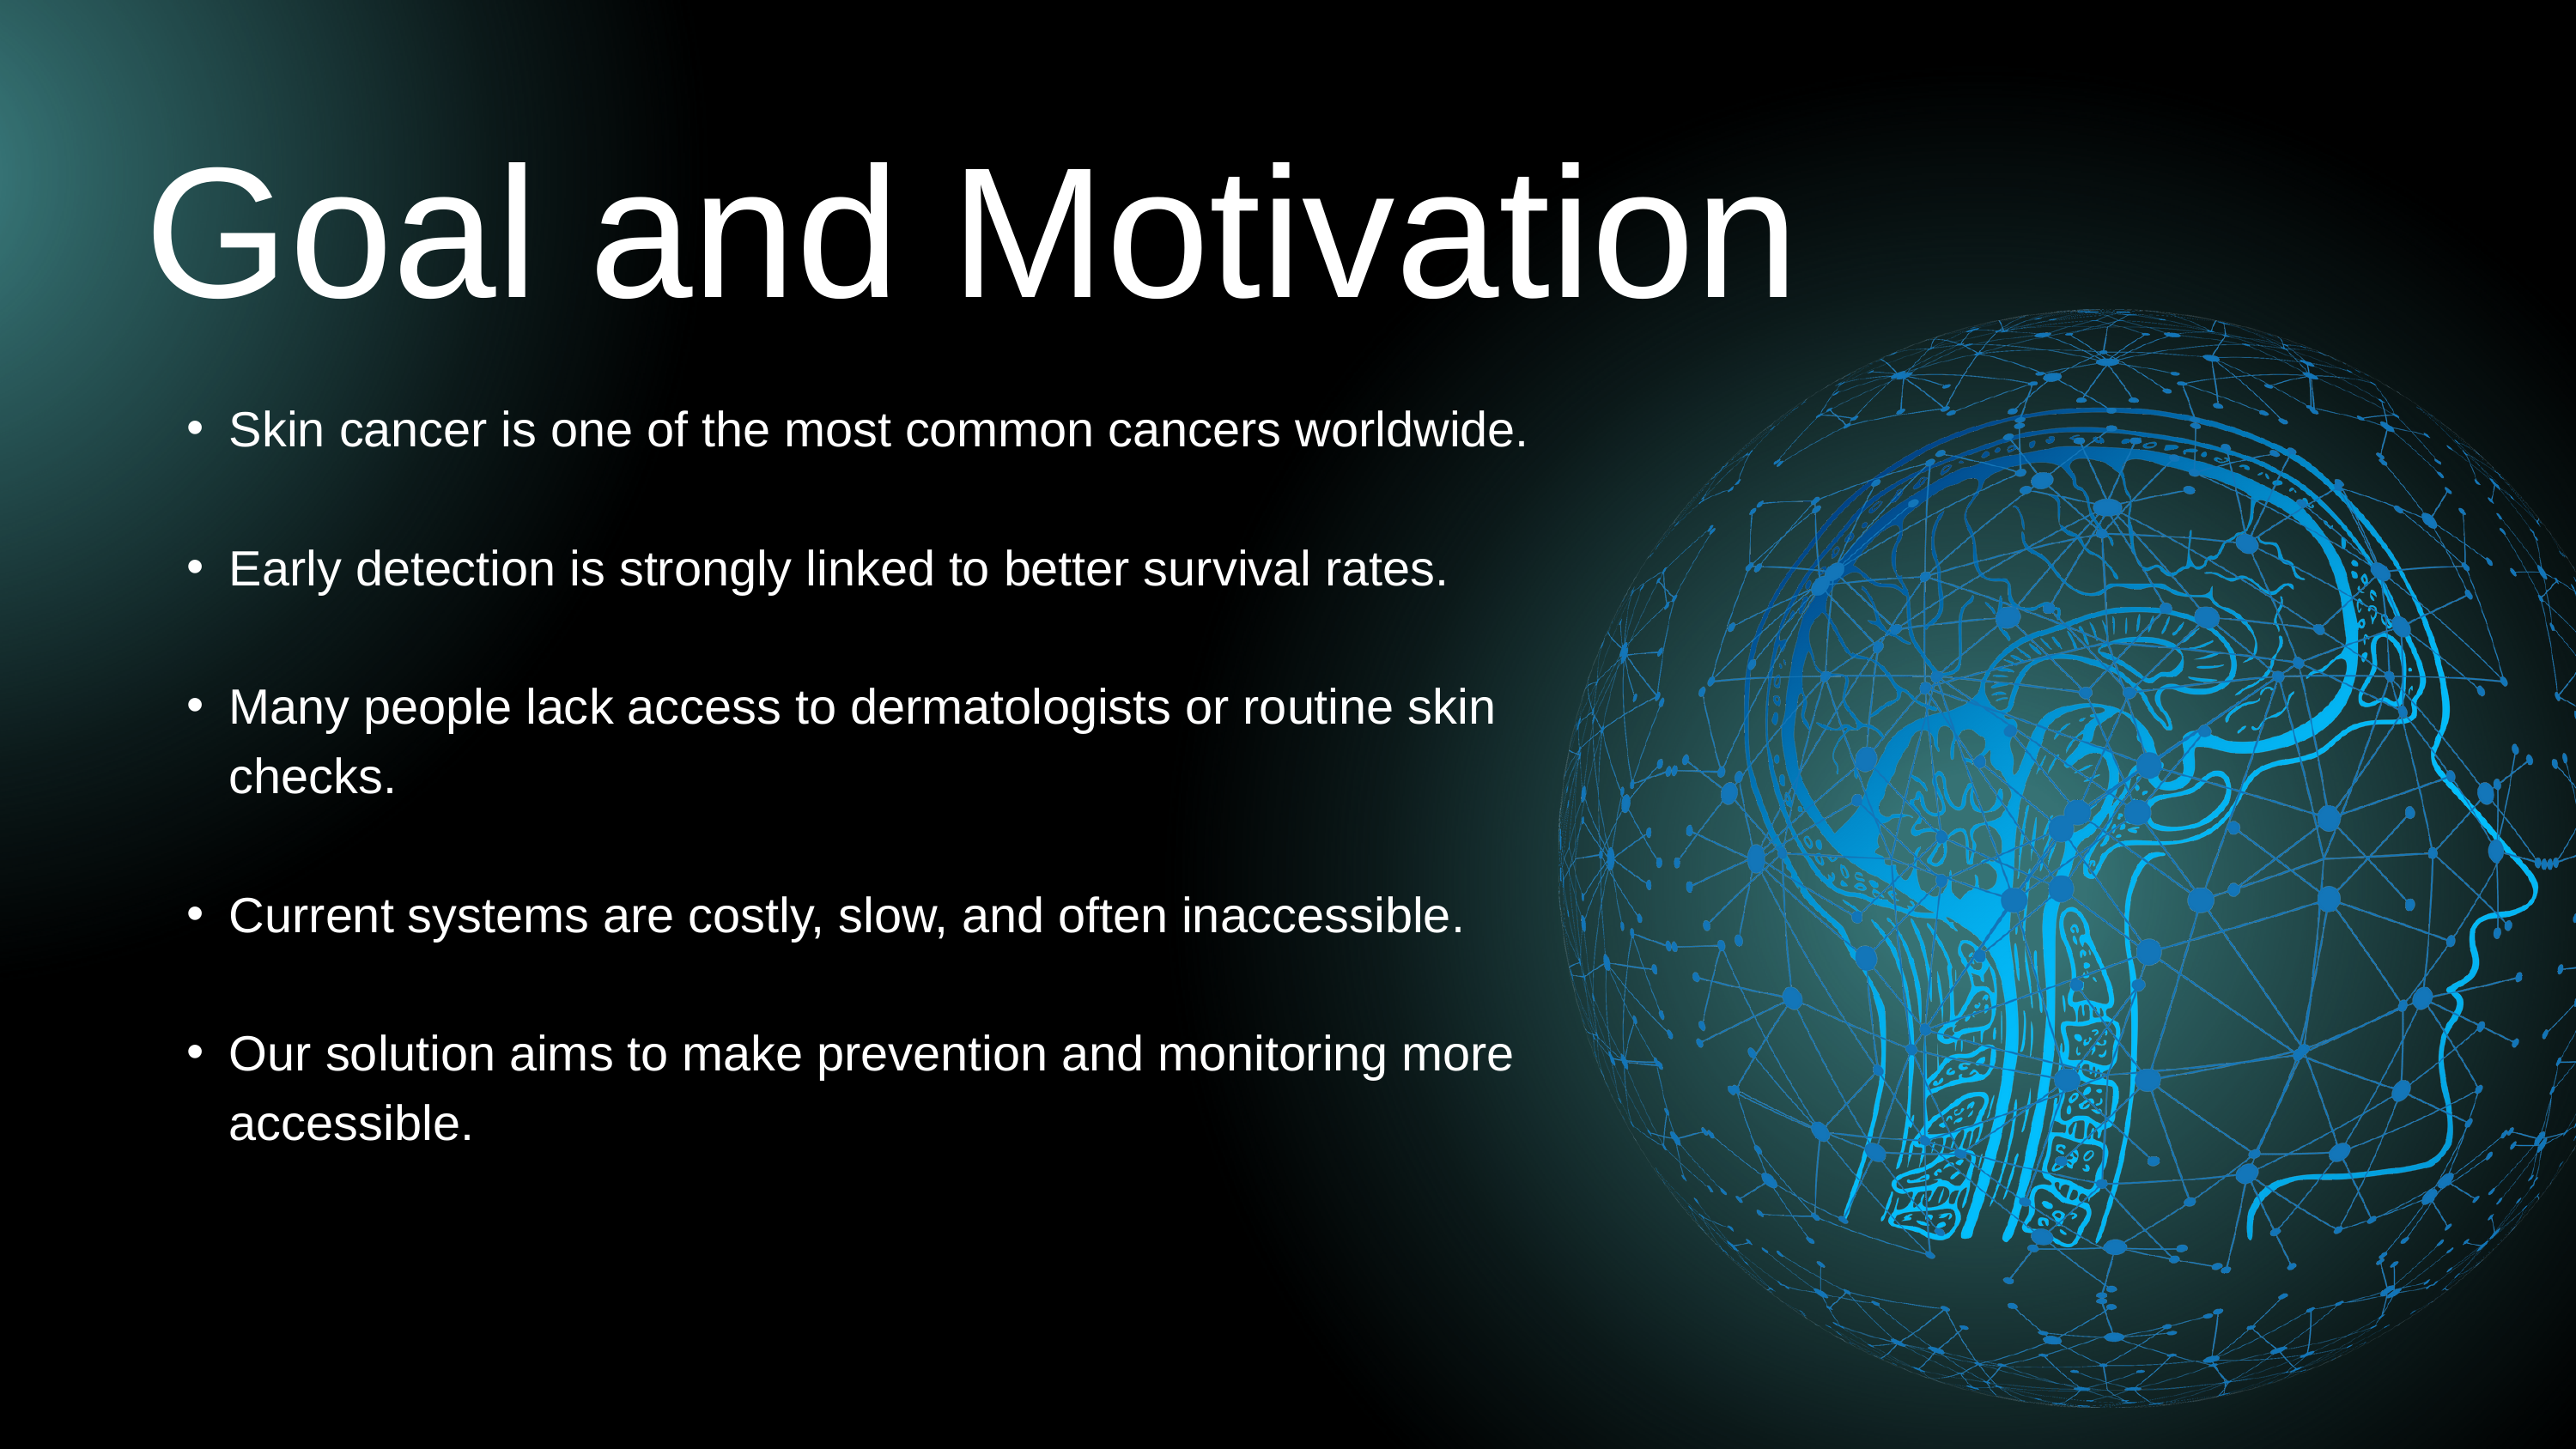

Goal and Motivation

Skin cancer is one of the most common cancers worldwide.

Early detection is strongly linked to better survival rates.

Many people lack access to dermatologists or routine skin checks.

Current systems are costly, slow, and often inaccessible.

Our solution aims to make prevention and monitoring more accessible.

www.reallygreatsite.com